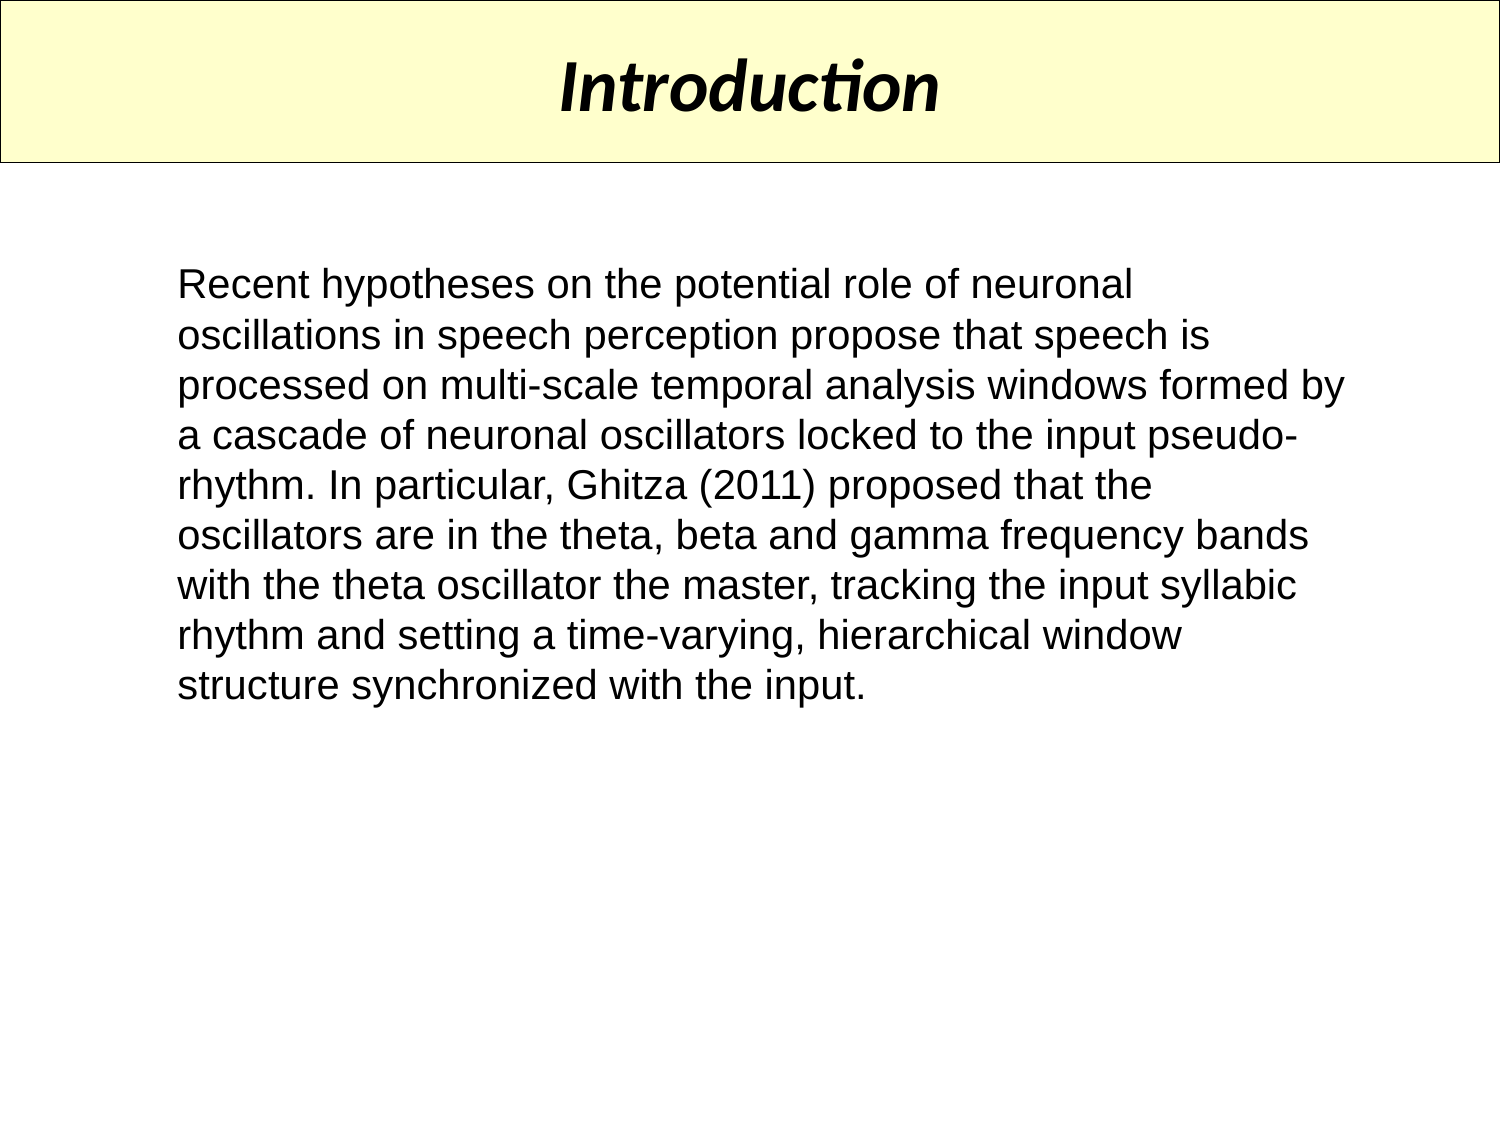

Introduction
Recent hypotheses on the potential role of neuronal oscillations in speech perception propose that speech is processed on multi-scale temporal analysis windows formed by a cascade of neuronal oscillators locked to the input pseudo-rhythm. In particular, Ghitza (2011) proposed that the oscillators are in the theta, beta and gamma frequency bands with the theta oscillator the master, tracking the input syllabic rhythm and setting a time-varying, hierarchical window structure synchronized with the input.